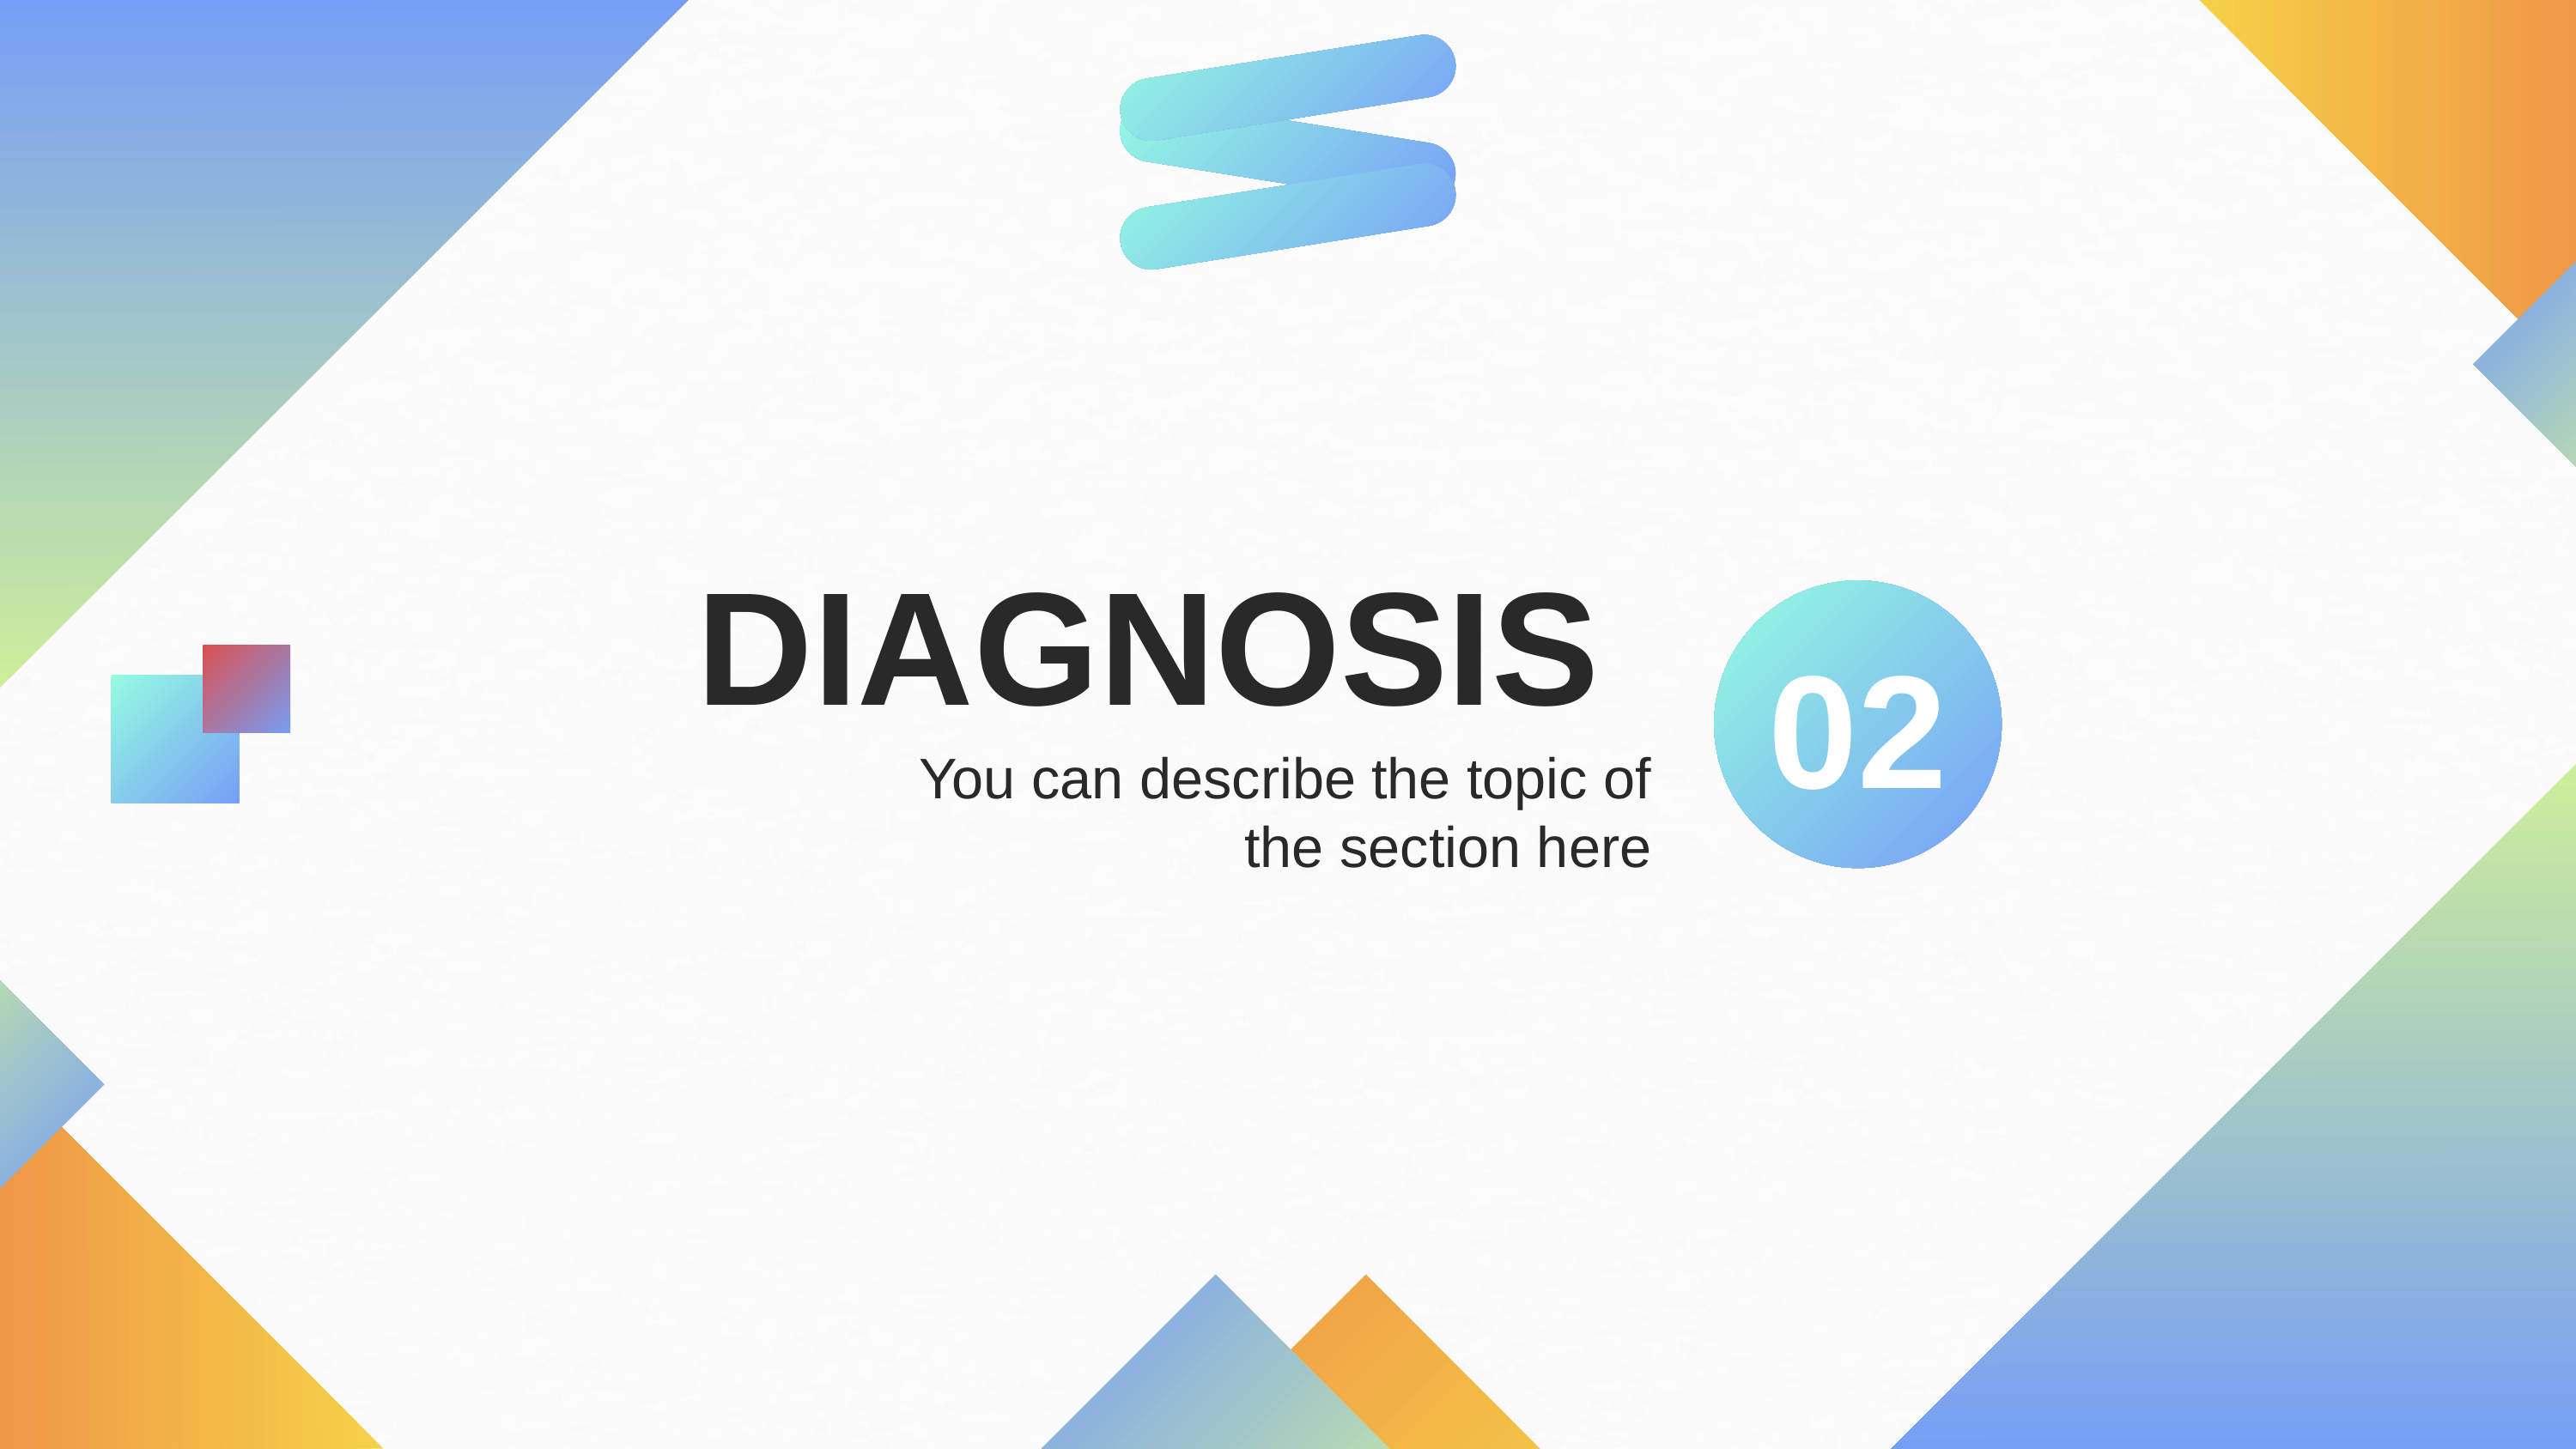

# DIAGNOSIS
02
You can describe the topic of the section here